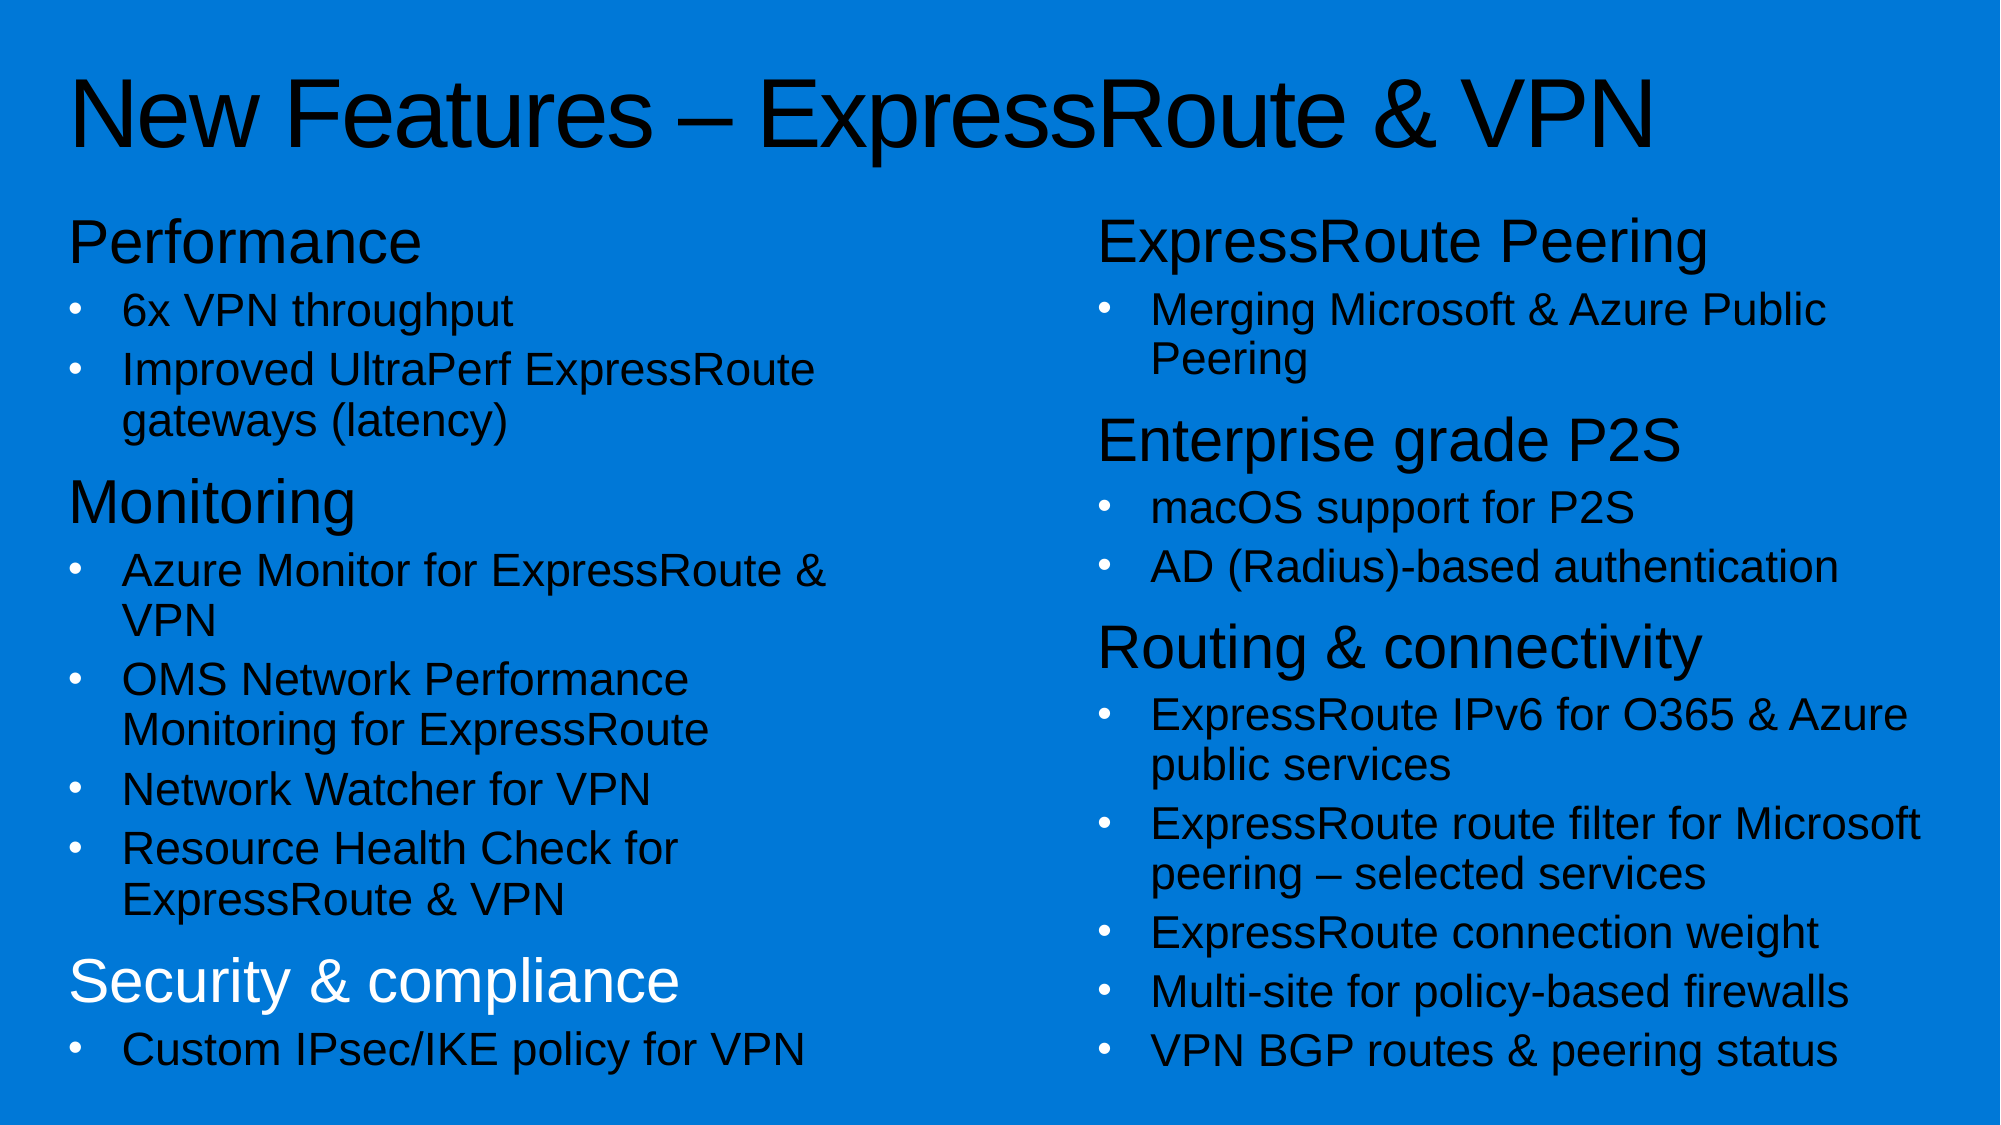

# New Features – ExpressRoute & VPN
Performance
6x VPN throughput
Improved UltraPerf ExpressRoute gateways (latency)
Monitoring
Azure Monitor for ExpressRoute & VPN
OMS Network Performance Monitoring for ExpressRoute
Network Watcher for VPN
Resource Health Check for ExpressRoute & VPN
Security & compliance
Custom IPsec/IKE policy for VPN
ExpressRoute Peering
Merging Microsoft & Azure Public Peering
Enterprise grade P2S
macOS support for P2S
AD (Radius)-based authentication
Routing & connectivity
ExpressRoute IPv6 for O365 & Azure public services
ExpressRoute route filter for Microsoft peering – selected services
ExpressRoute connection weight
Multi-site for policy-based firewalls
VPN BGP routes & peering status